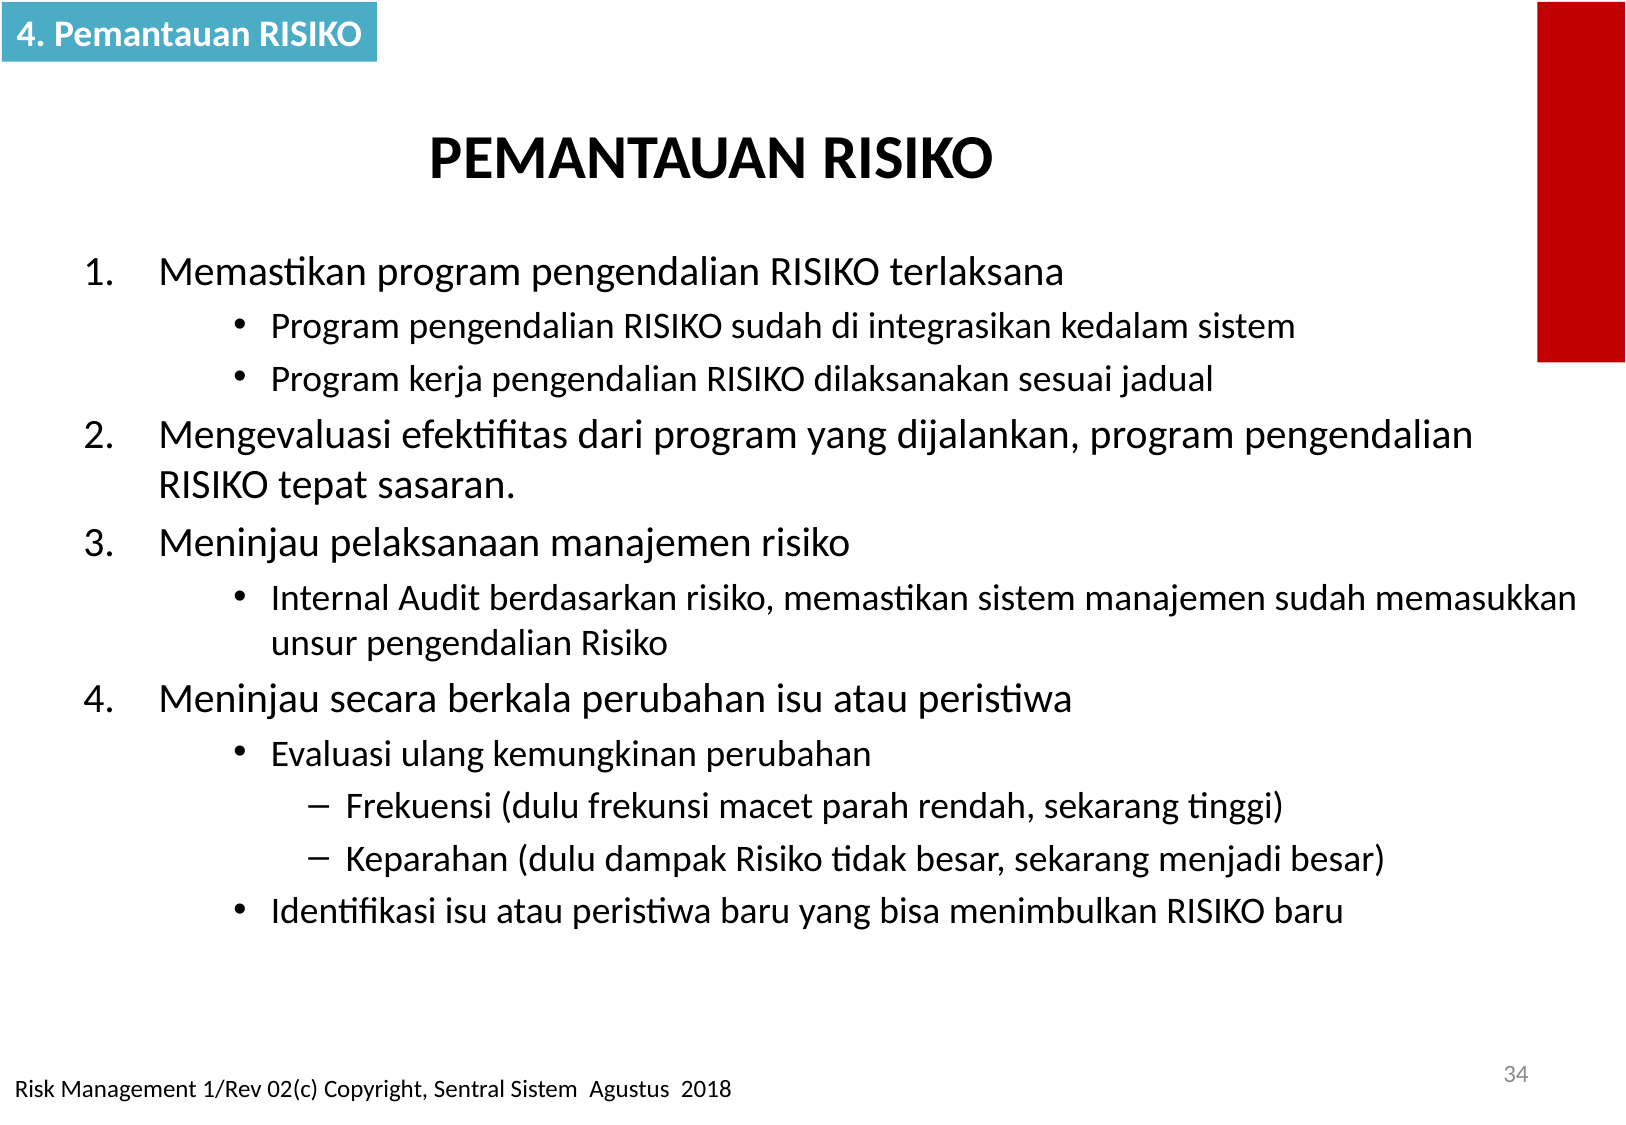

4. Pemantauan RISIKO

PEMANTAUAN RISIKO
Memastikan program pengendalian RISIKO terlaksana
Program pengendalian RISIKO sudah di integrasikan kedalam sistem
Program kerja pengendalian RISIKO dilaksanakan sesuai jadual
Mengevaluasi efektifitas dari program yang dijalankan, program pengendalian RISIKO tepat sasaran.
Meninjau pelaksanaan manajemen risiko
Internal Audit berdasarkan risiko, memastikan sistem manajemen sudah memasukkan unsur pengendalian Risiko
Meninjau secara berkala perubahan isu atau peristiwa
Evaluasi ulang kemungkinan perubahan
Frekuensi (dulu frekunsi macet parah rendah, sekarang tinggi)
Keparahan (dulu dampak Risiko tidak besar, sekarang menjadi besar)
Identifikasi isu atau peristiwa baru yang bisa menimbulkan RISIKO baru

34